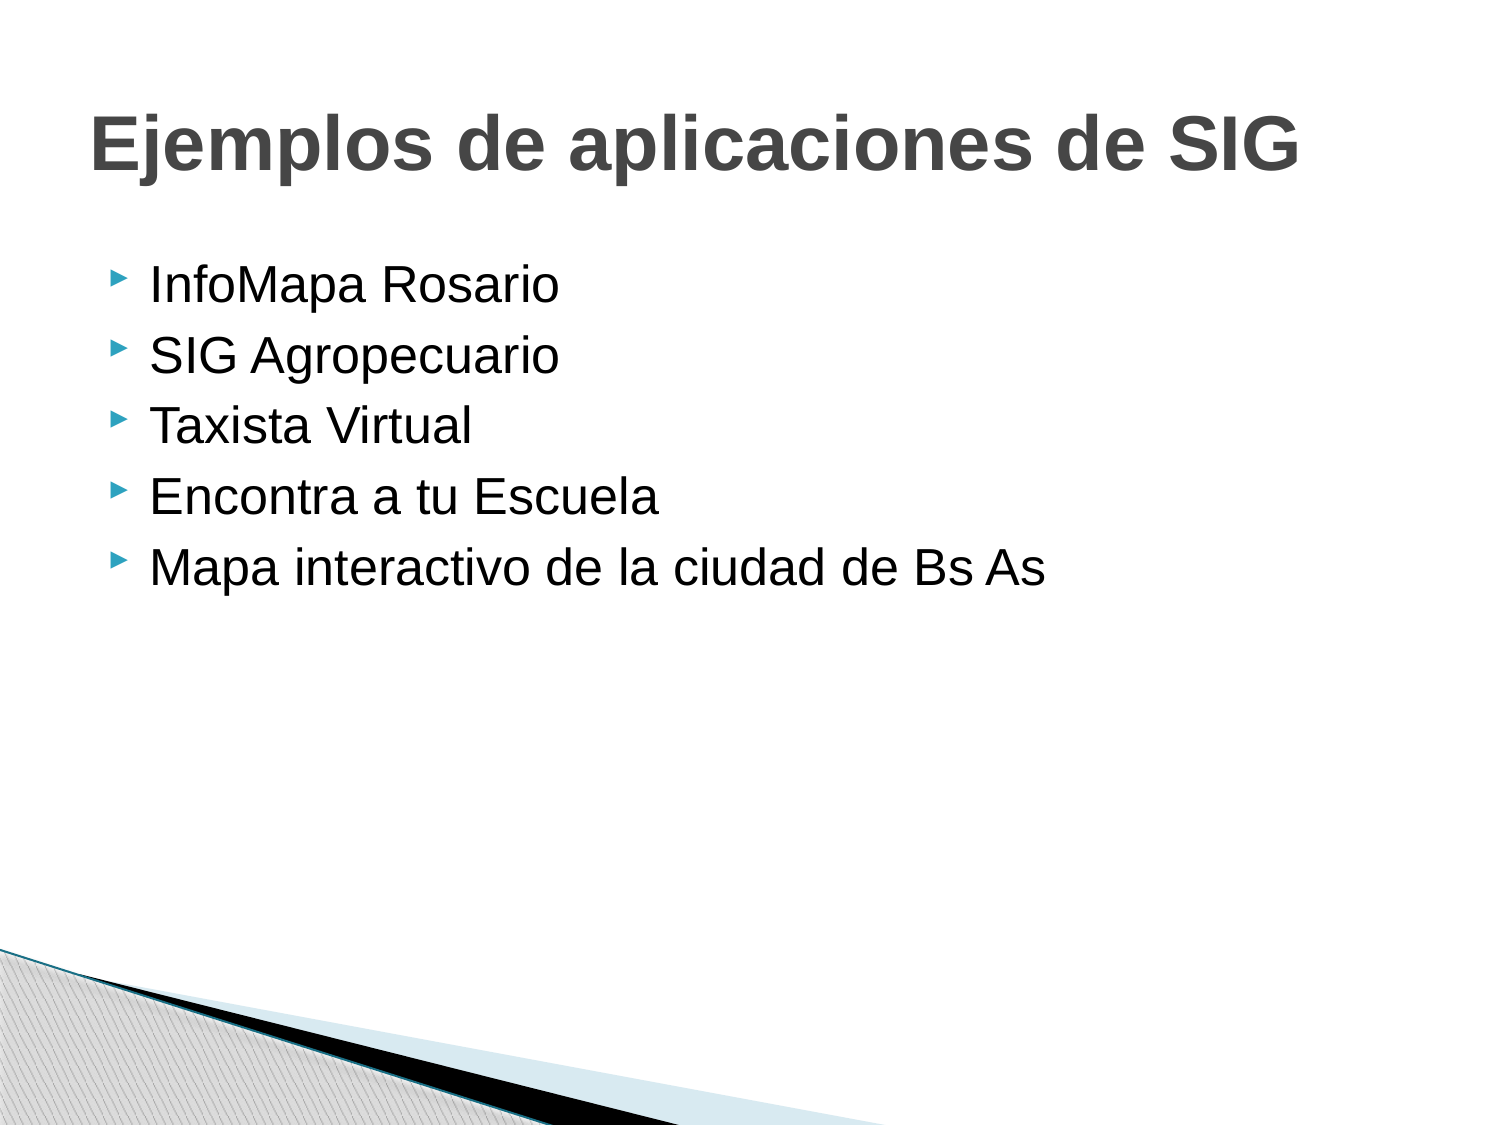

# Ejemplos de aplicaciones de SIG
InfoMapa Rosario
SIG Agropecuario
Taxista Virtual
Encontra a tu Escuela
Mapa interactivo de la ciudad de Bs As